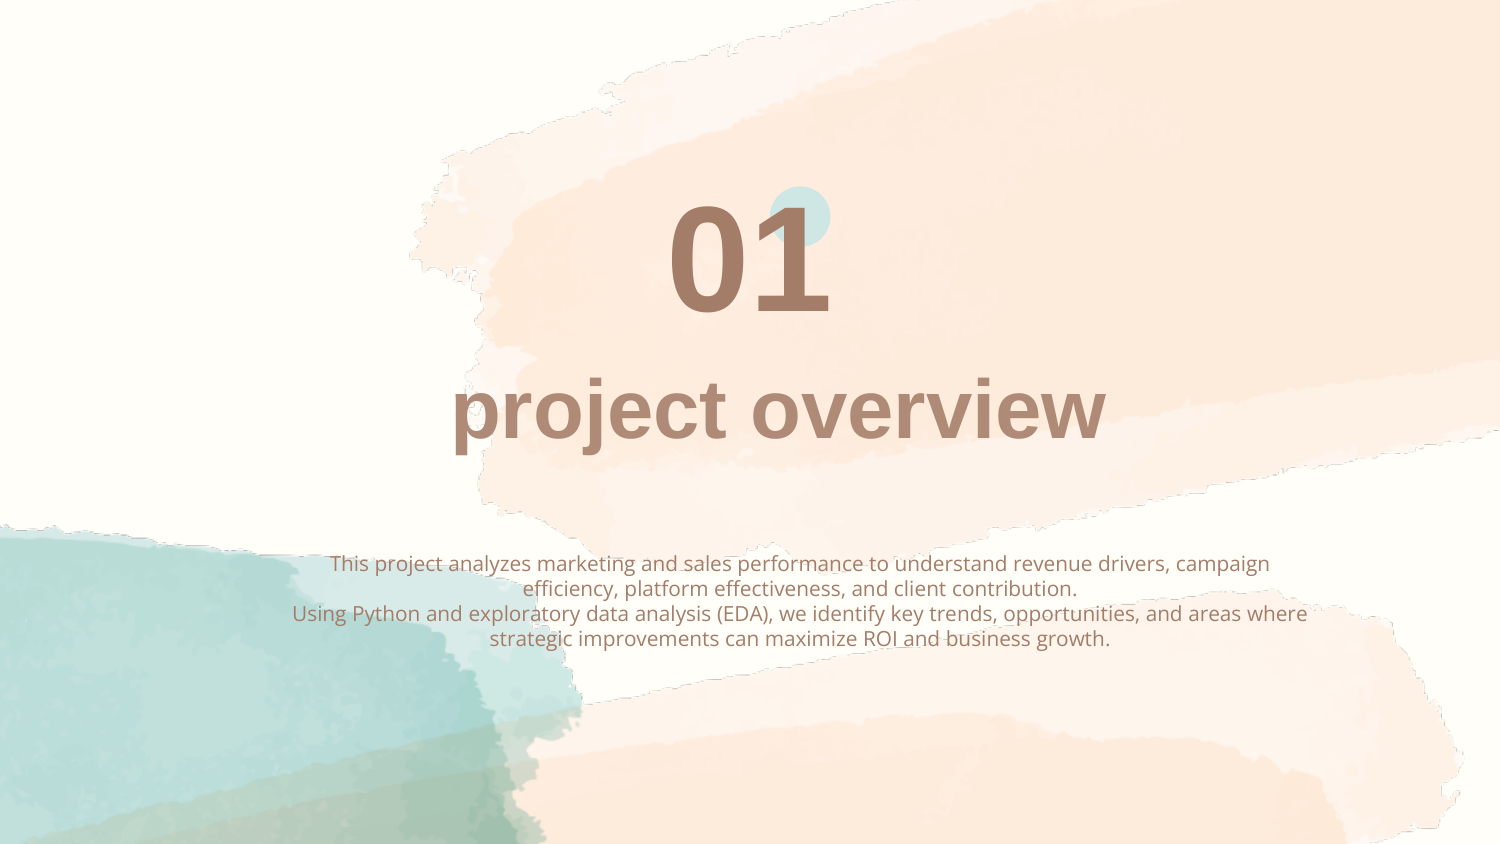

01

project overview

This project analyzes marketing and sales performance to understand revenue drivers, campaign efficiency, platform effectiveness, and client contribution.
Using Python and exploratory data analysis (EDA), we identify key trends, opportunities, and areas where strategic improvements can maximize ROI and business growth.